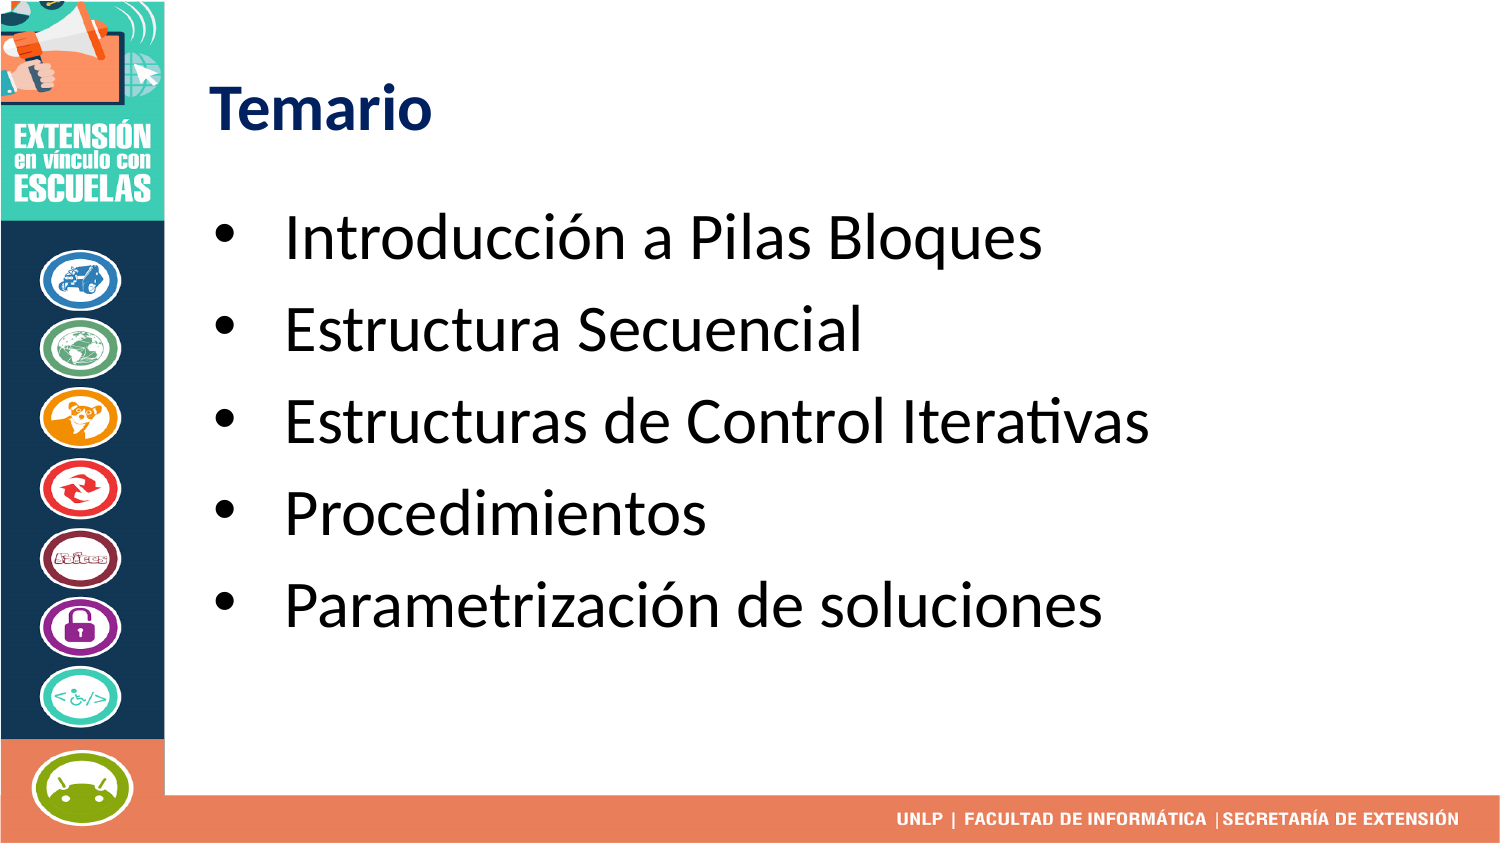

# Temario
Introducción a Pilas Bloques
Estructura Secuencial
Estructuras de Control Iterativas
Procedimientos
Parametrización de soluciones